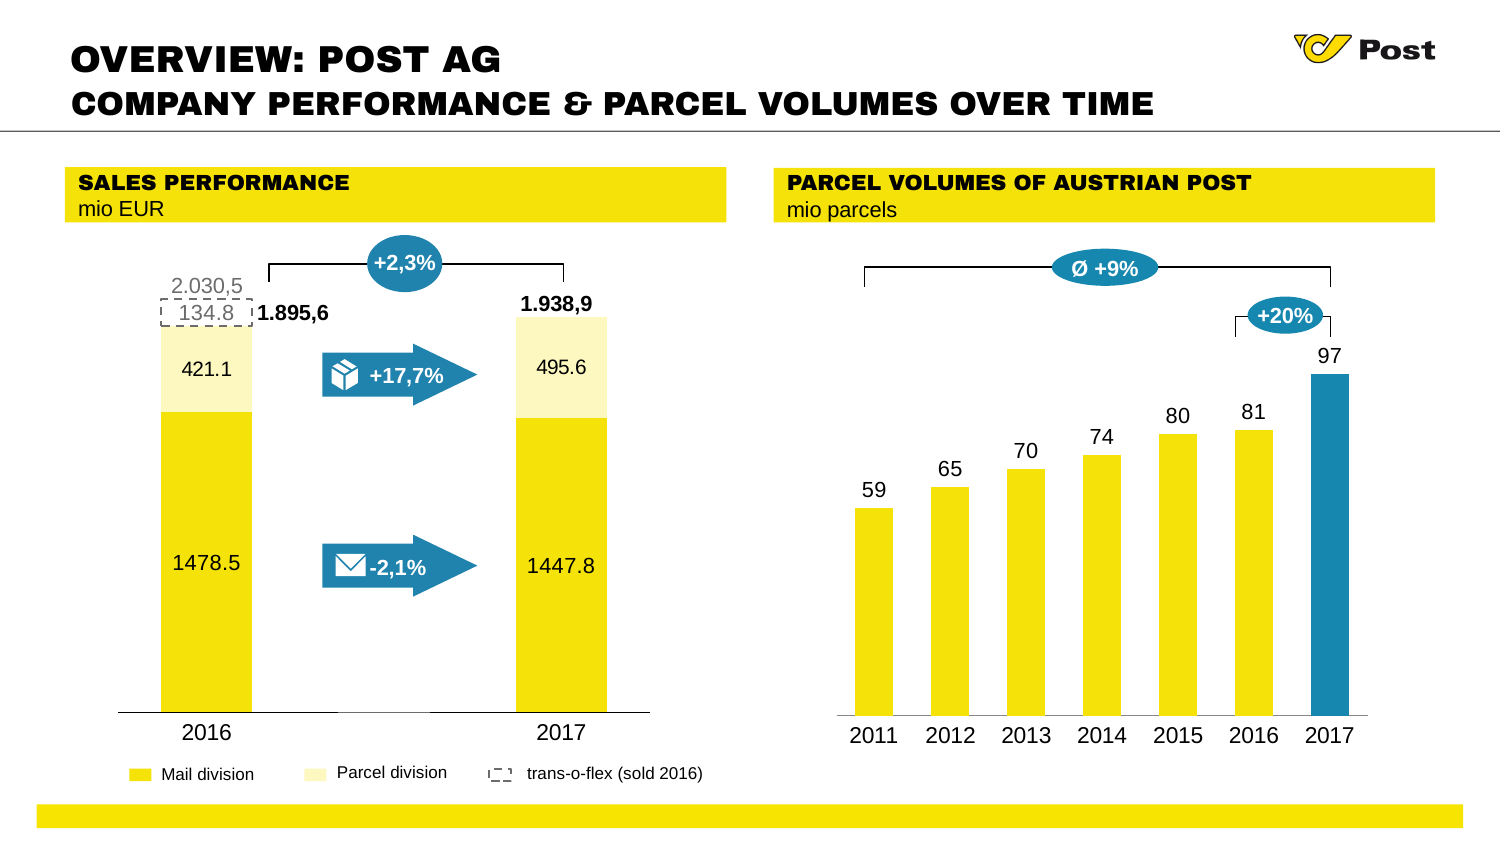

Overview: POST AG

Company Performance & Parcel Volumes Over time

Sales Performance
mio EUR
Parcel volumes of Austrian Post
mio parcels
+2,3%
Ø +9%
2.030,5

### Chart

| Category | Datenreihe 1 | Datenreihe 2 | Datenreihe 4 |
|---|---|---|---|
| 2016 | 1478.5 | 421.1 | 134.8 |
|  | None | None | 0.0 |
| 2017 | 1447.8 | 495.6 | 0.0 |
1.938,9
1.895,6

### Chart

| Category | Diagrammtitel |
|---|---|
| 2011 | 59.0 |
| 2012 | 65.0 |
| 2013 | 70.0 |
| 2014 | 74.0 |
| 2015 | 80.0 |
| 2016 | 81.0 |
| 2017 | 97.0 |
+20%
     +17,7%

     -2,1%

Parcel division
trans-o-flex (sold 2016)
Mail division